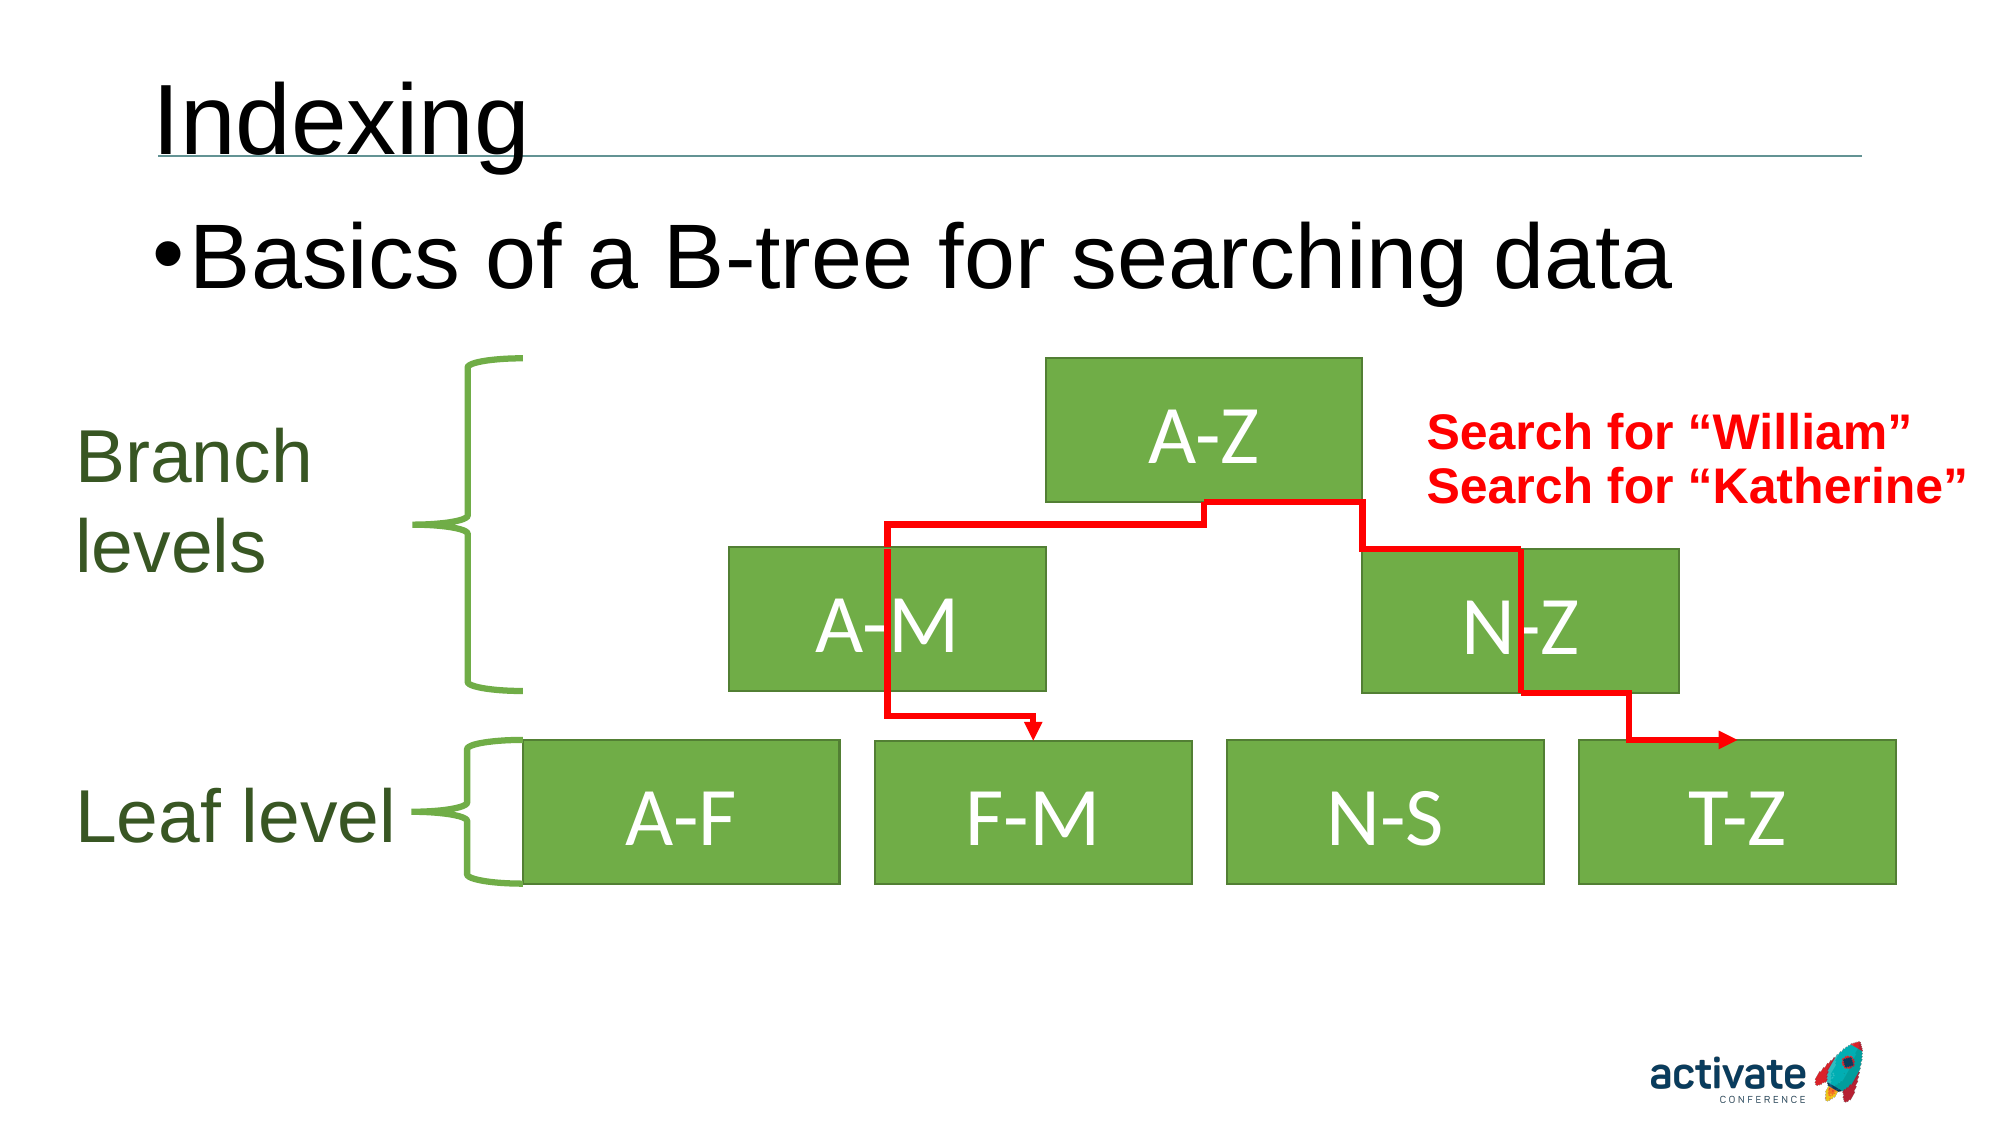

# Indexing
Basics of a B-tree for searching data

Branch levels

Leaf level

A-Z
Search for “William”
Search for “Katherine”
A-M
N-Z
A-F
N-S
T-Z
F-M